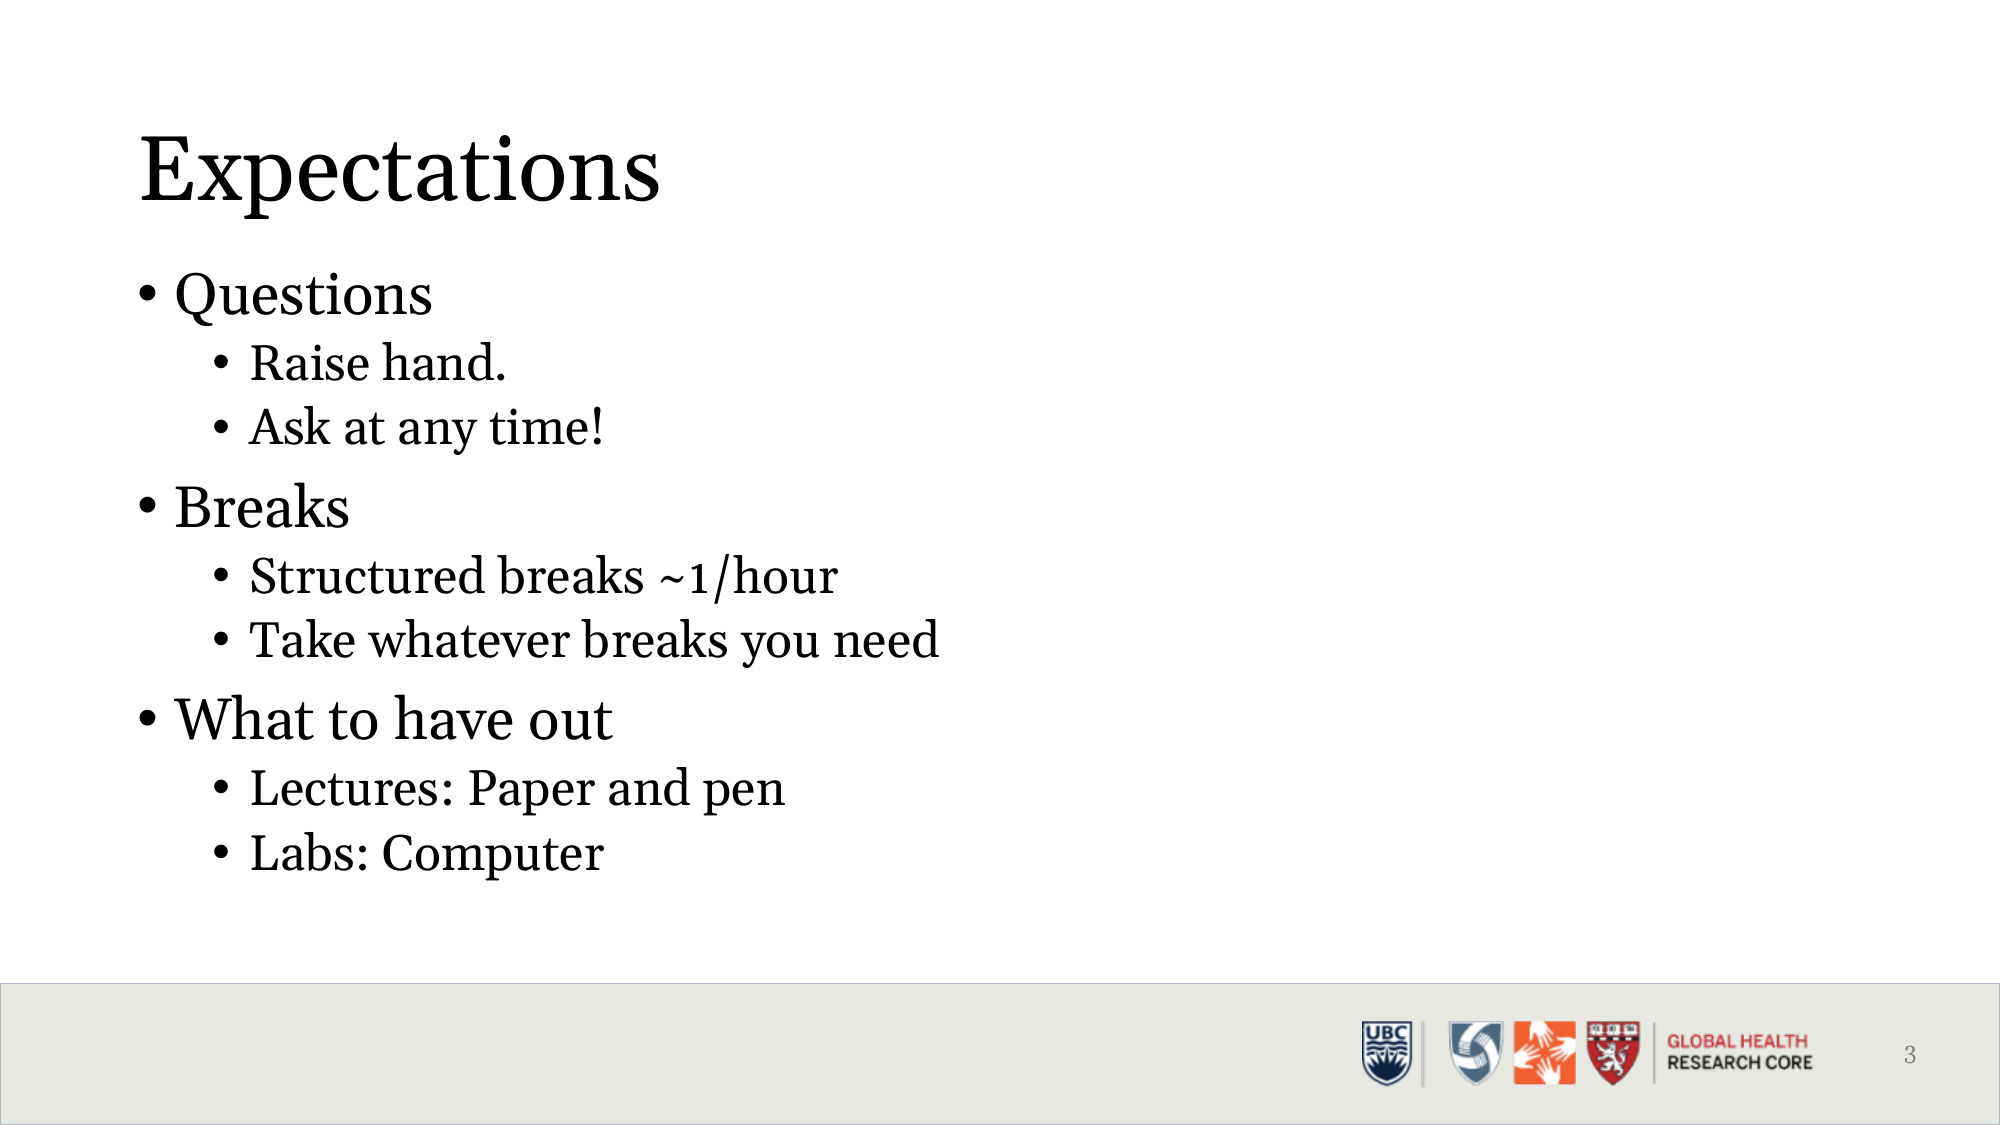

# Expectations
Questions
Raise hand.
Ask at any time!
Breaks
Structured breaks ~1/hour
Take whatever breaks you need
What to have out
Lectures: Paper and pen
Labs: Computer